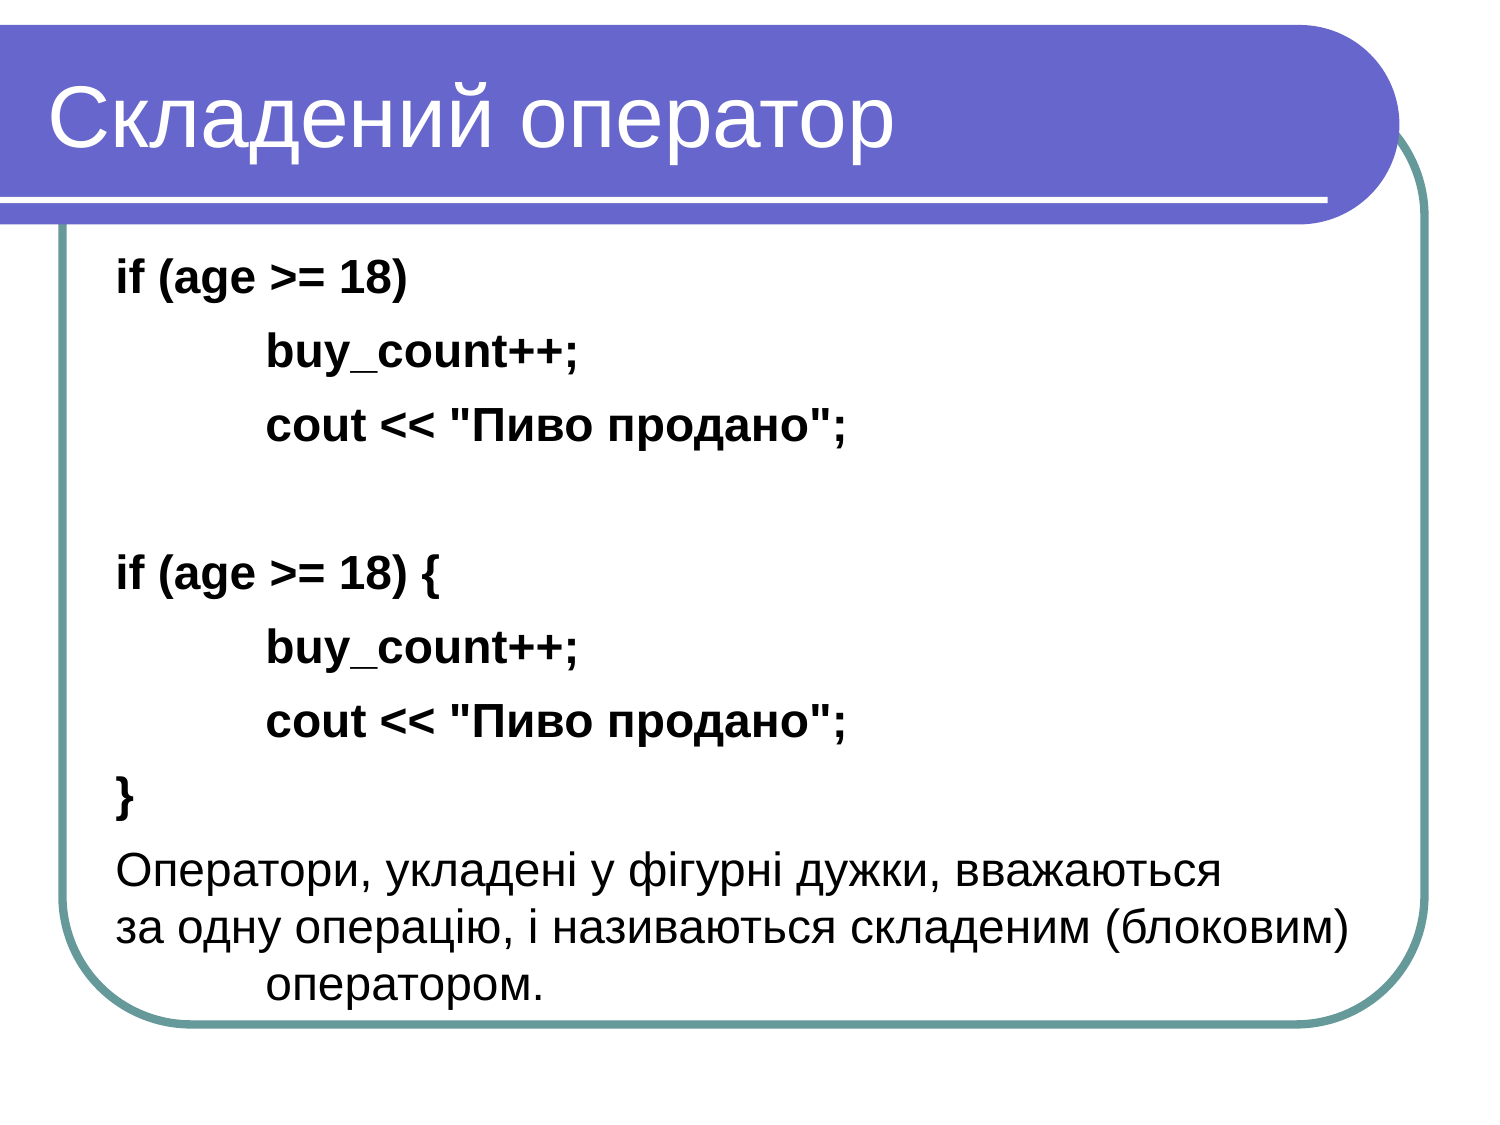

# Складений оператор

if (age >= 18)
	buy_сount++;
	cout << "Пиво продано";

if (age >= 18) {
	buy_сount++;
	cout << "Пиво продано";
}
Оператори, укладені у фігурні дужки, вважаються         за одну операцію, і називаються складеним (блоковим) 	оператором.